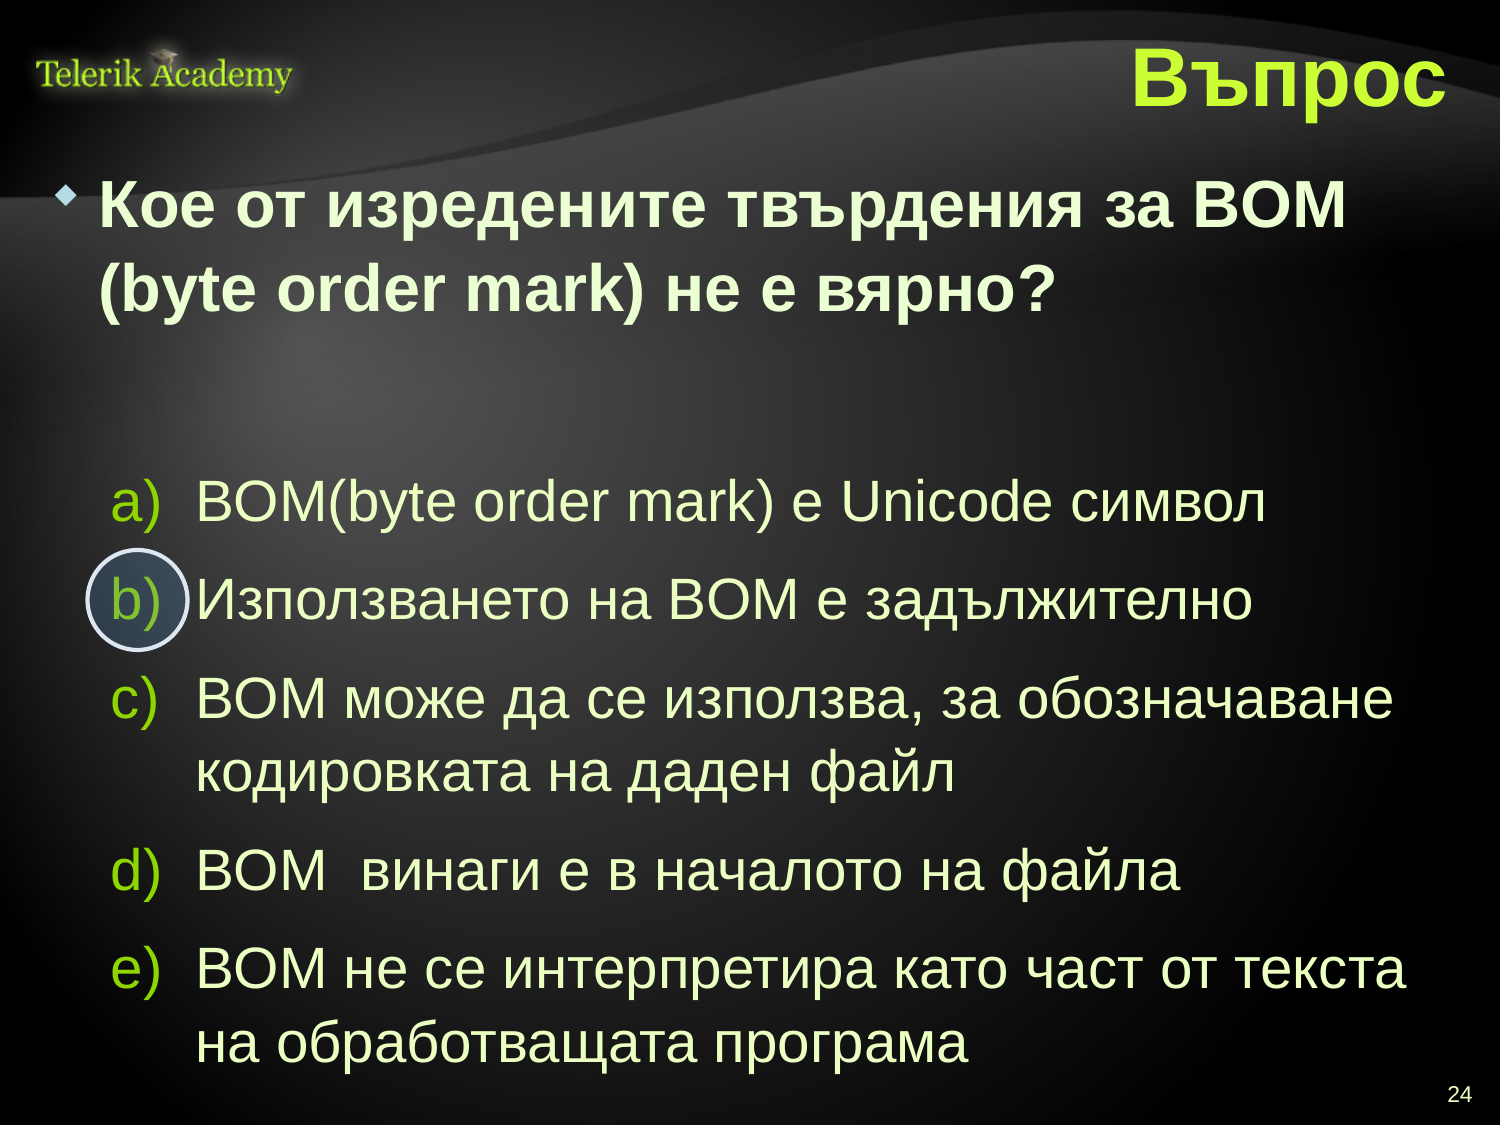

# Въпрос
Кое от изредените твърдения за BOM (byte order mark) не е вярно?

BOM(byte order mark) е Unicode символ
Използването на BOM е задължително
BOM може да се използва, за обозначаване кодировката на даден файл
BOM  винаги е в началото на файла
BOM не се интерпретира като част от текста на обработващата програма

24